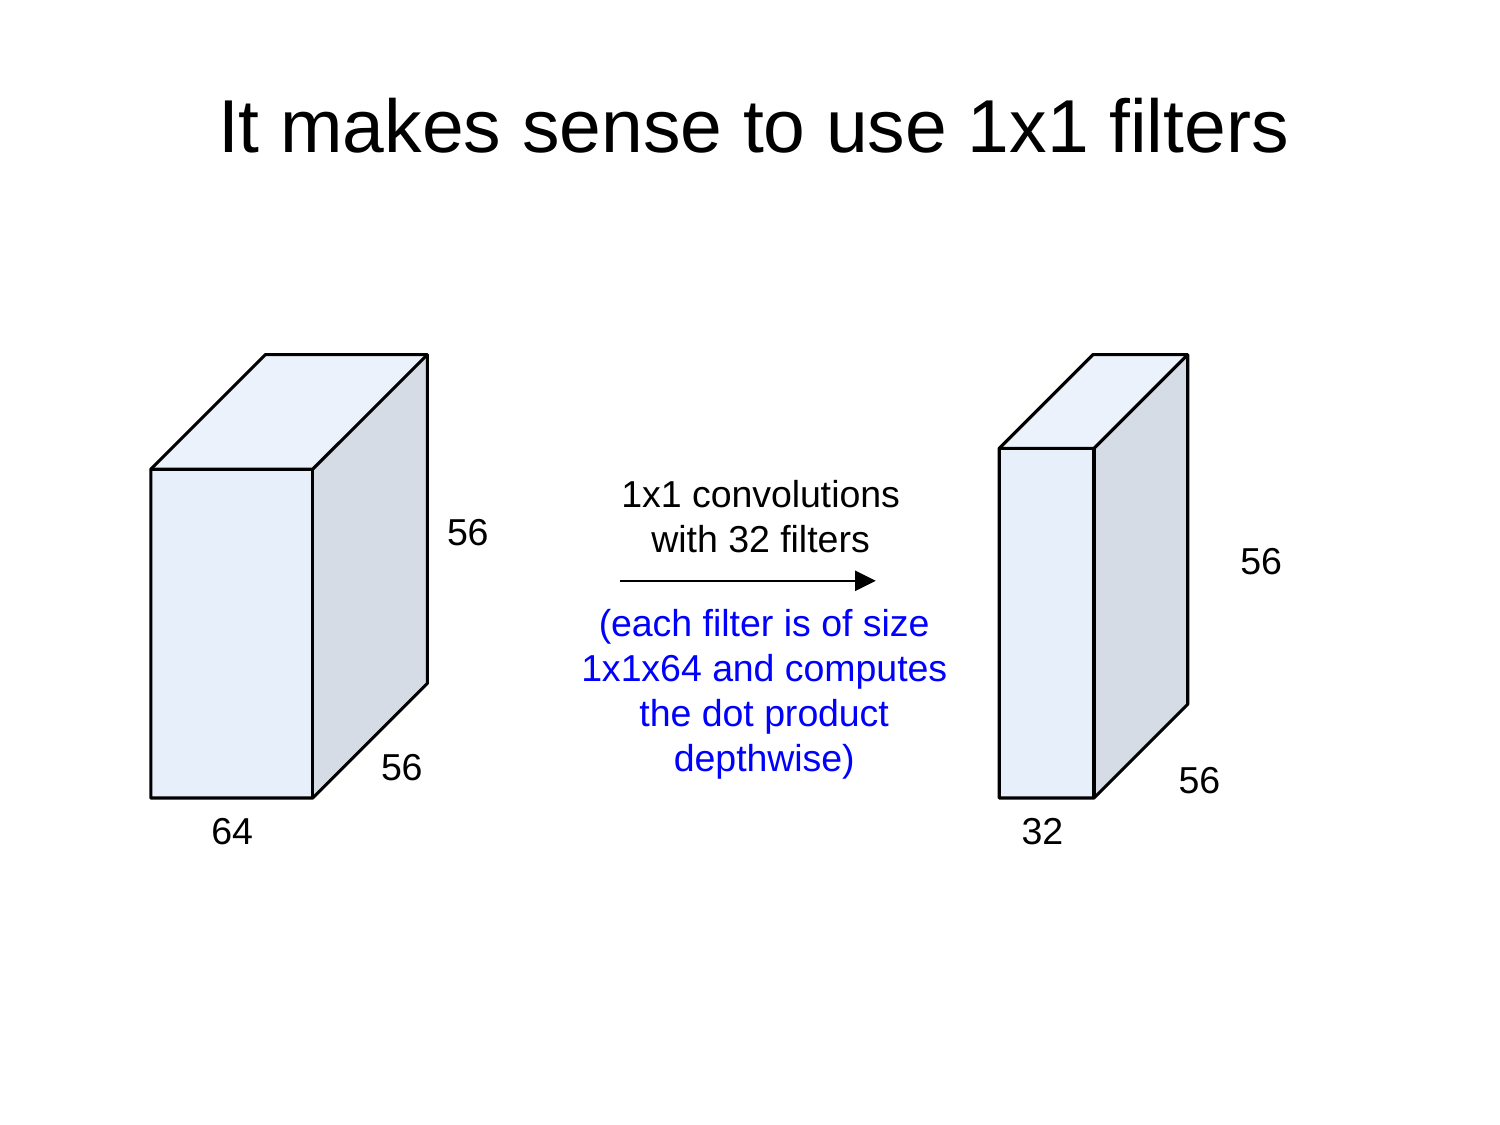

It makes sense to use 1x1 filters

1x1 convolutions
with 32 filters
56
56
(each filter is of size 1x1x64 and computes the dot product depthwise)
56
56
64
32